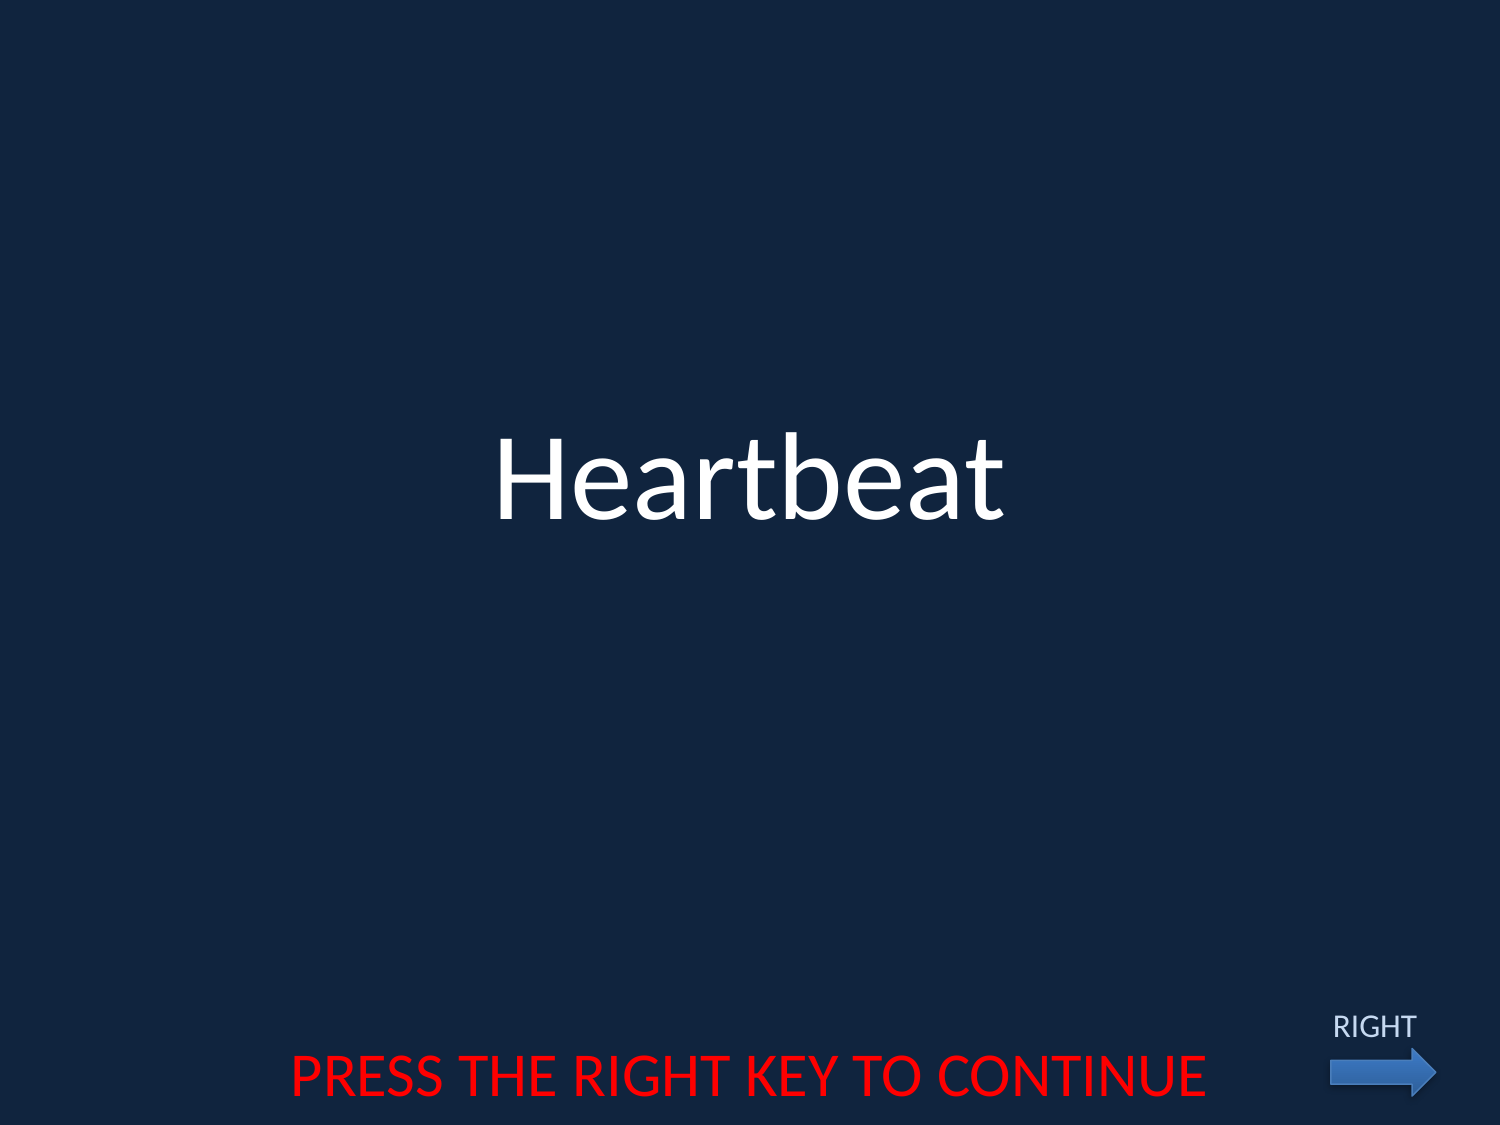

# Heartbeat
RIGHT
PRESS THE RIGHT KEY TO CONTINUE